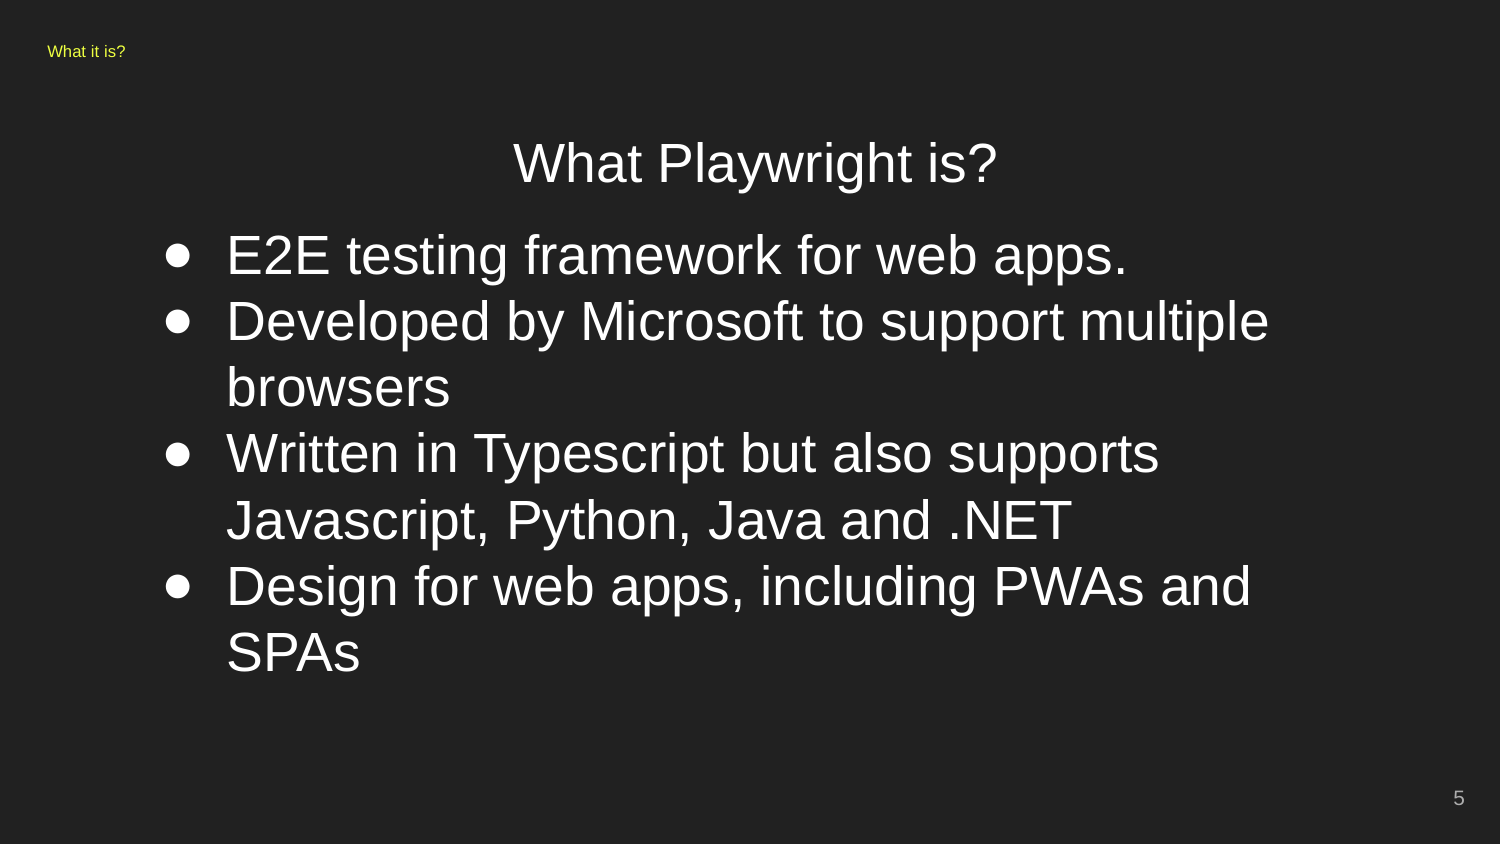

What it is?
What Playwright is?
E2E testing framework for web apps.
Developed by Microsoft to support multiple browsers
Written in Typescript but also supports Javascript, Python, Java and .NET
Design for web apps, including PWAs and SPAs

5